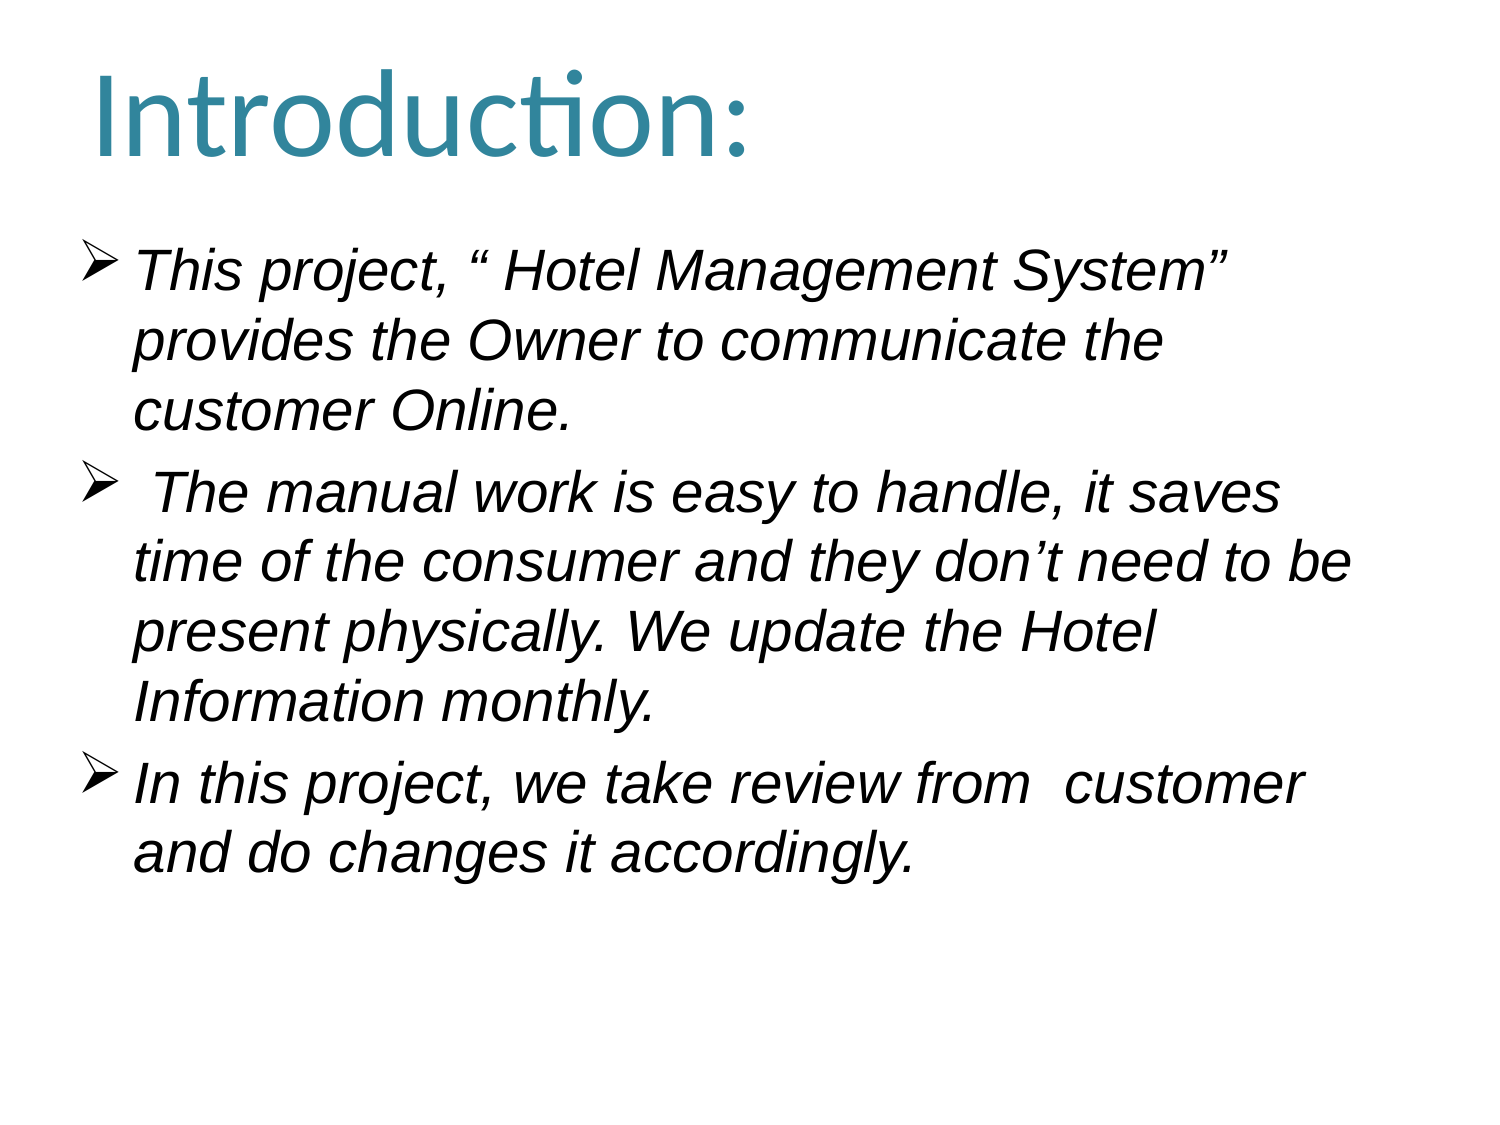

# Introduction:
This project, “ Hotel Management System” provides the Owner to communicate the customer Online.
 The manual work is easy to handle, it saves time of the consumer and they don’t need to be present physically. We update the Hotel Information monthly.
In this project, we take review from  customer and do changes it accordingly.